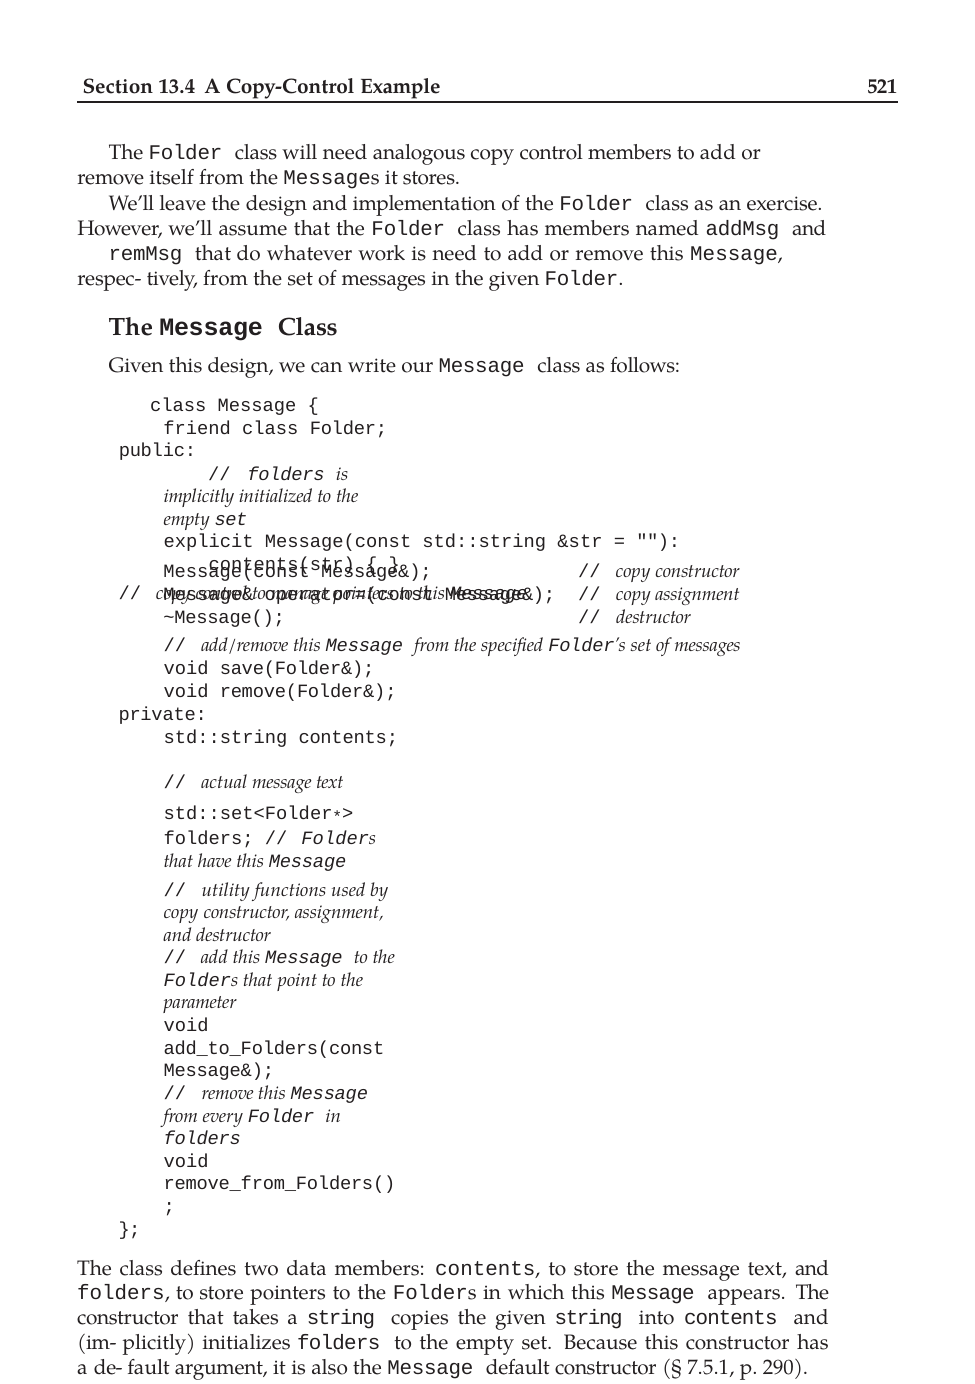

Section 13.4 A Copy-Control Example
521

The Folder class will need analogous copy control members to add or remove itself from the Messages it stores.
We’ll leave the design and implementation of the Folder class as an exercise. However, we’ll assume that the Folder class has members named addMsg and
remMsg that do whatever work is need to add or remove this Message, respec- tively, from the set of messages in the given Folder.
The Message Class
Given this design, we can write our Message class as follows:
class Message {
friend class Folder; public:
// folders is implicitly initialized to the empty set
explicit Message(const std::string &str = ""): contents(str) { }
// copy control to manage pointers to this Message
Message(const Message&);
Message& operator=(const Message&);
~Message();
// copy constructor
// copy assignment
// destructor
// add/remove this Message from the specified Folder’s set of messages
void save(Folder&); void remove(Folder&);
private:
std::string contents;	// actual message text
std::set<Folder*> folders; // Folders that have this Message
// utility functions used by copy constructor, assignment, and destructor
// add this Message to the Folders that point to the parameter
void add_to_Folders(const Message&);
// remove this Message from every Folder in folders
void remove_from_Folders();
};
The class defines two data members: contents, to store the message text, and folders, to store pointers to the Folders in which this Message appears. The constructor that takes a string copies the given string into contents and (im- plicitly) initializes folders to the empty set. Because this constructor has a de- fault argument, it is also the Message default constructor (§ 7.5.1, p. 290).
The save and remove Members
Aside from copy control, the Message class has only two public members: save, which puts the Message in the given Folder, and remove, which takes it out:
void Message::save(Folder &f)
{
folders.insert(&f); // add the given Folder to our list of Folders
f.addMsg(this);	// add this Message to f’s set of Messages
}